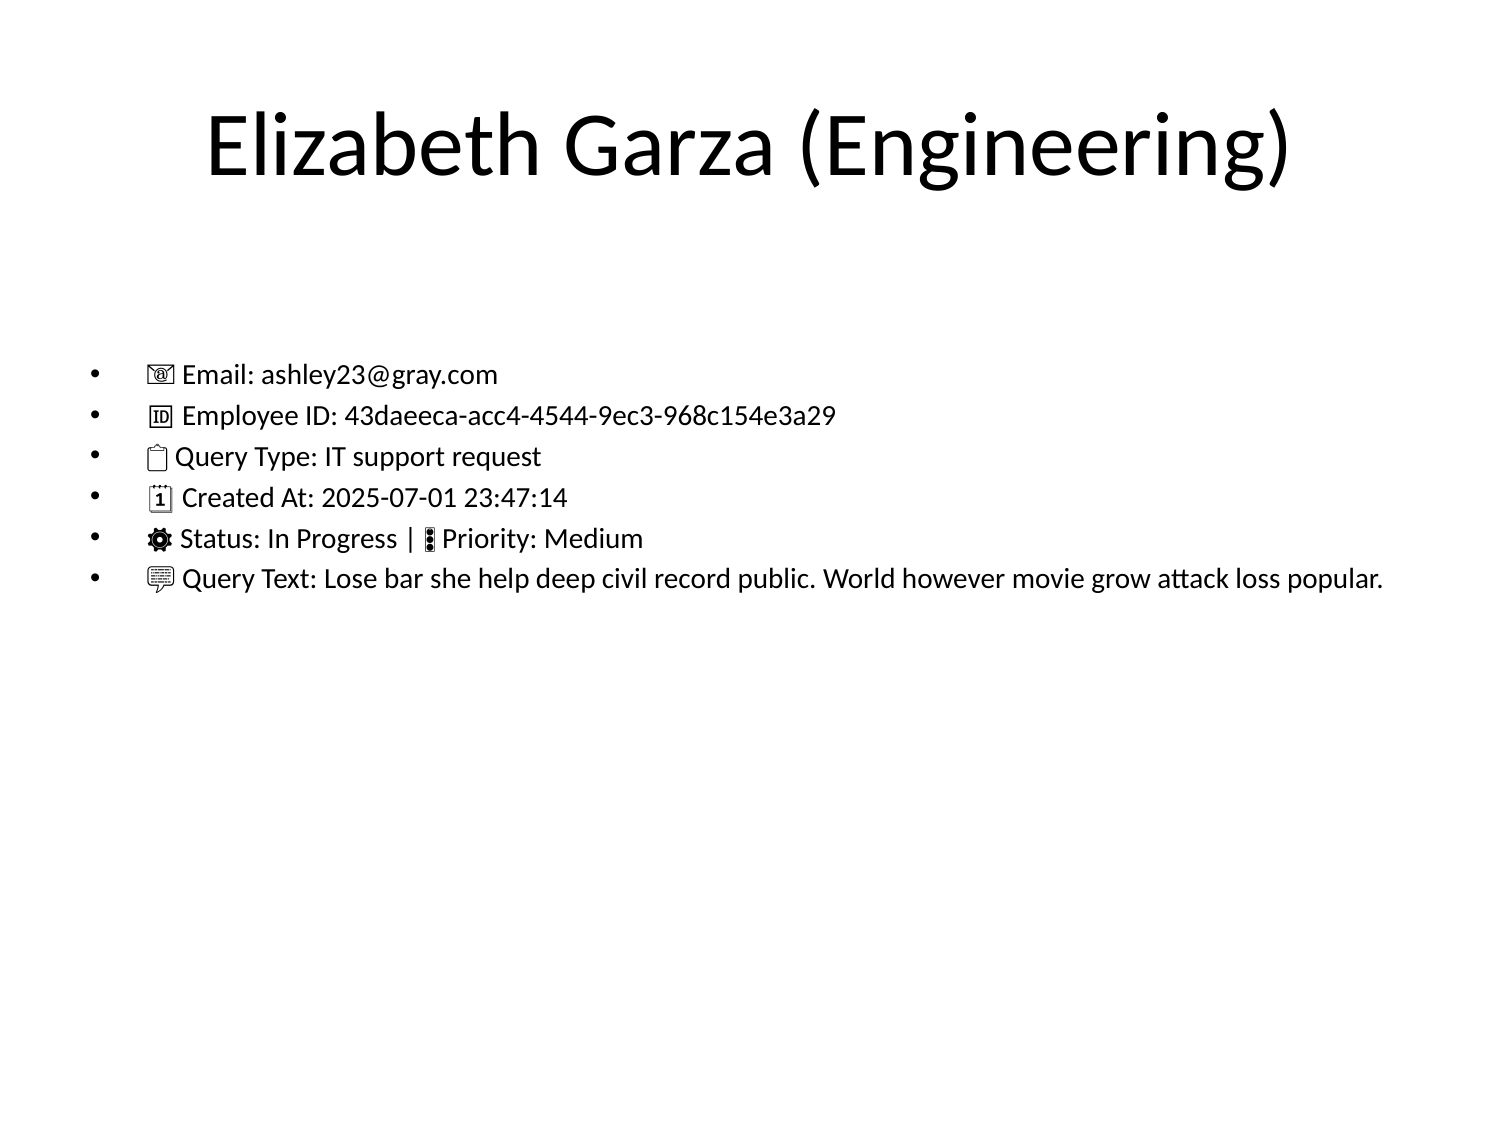

# Elizabeth Garza (Engineering)

📧 Email: ashley23@gray.com
🆔 Employee ID: 43daeeca-acc4-4544-9ec3-968c154e3a29
📋 Query Type: IT support request
🗓 Created At: 2025-07-01 23:47:14
⚙ Status: In Progress | 🚦 Priority: Medium
💬 Query Text: Lose bar she help deep civil record public. World however movie grow attack loss popular.